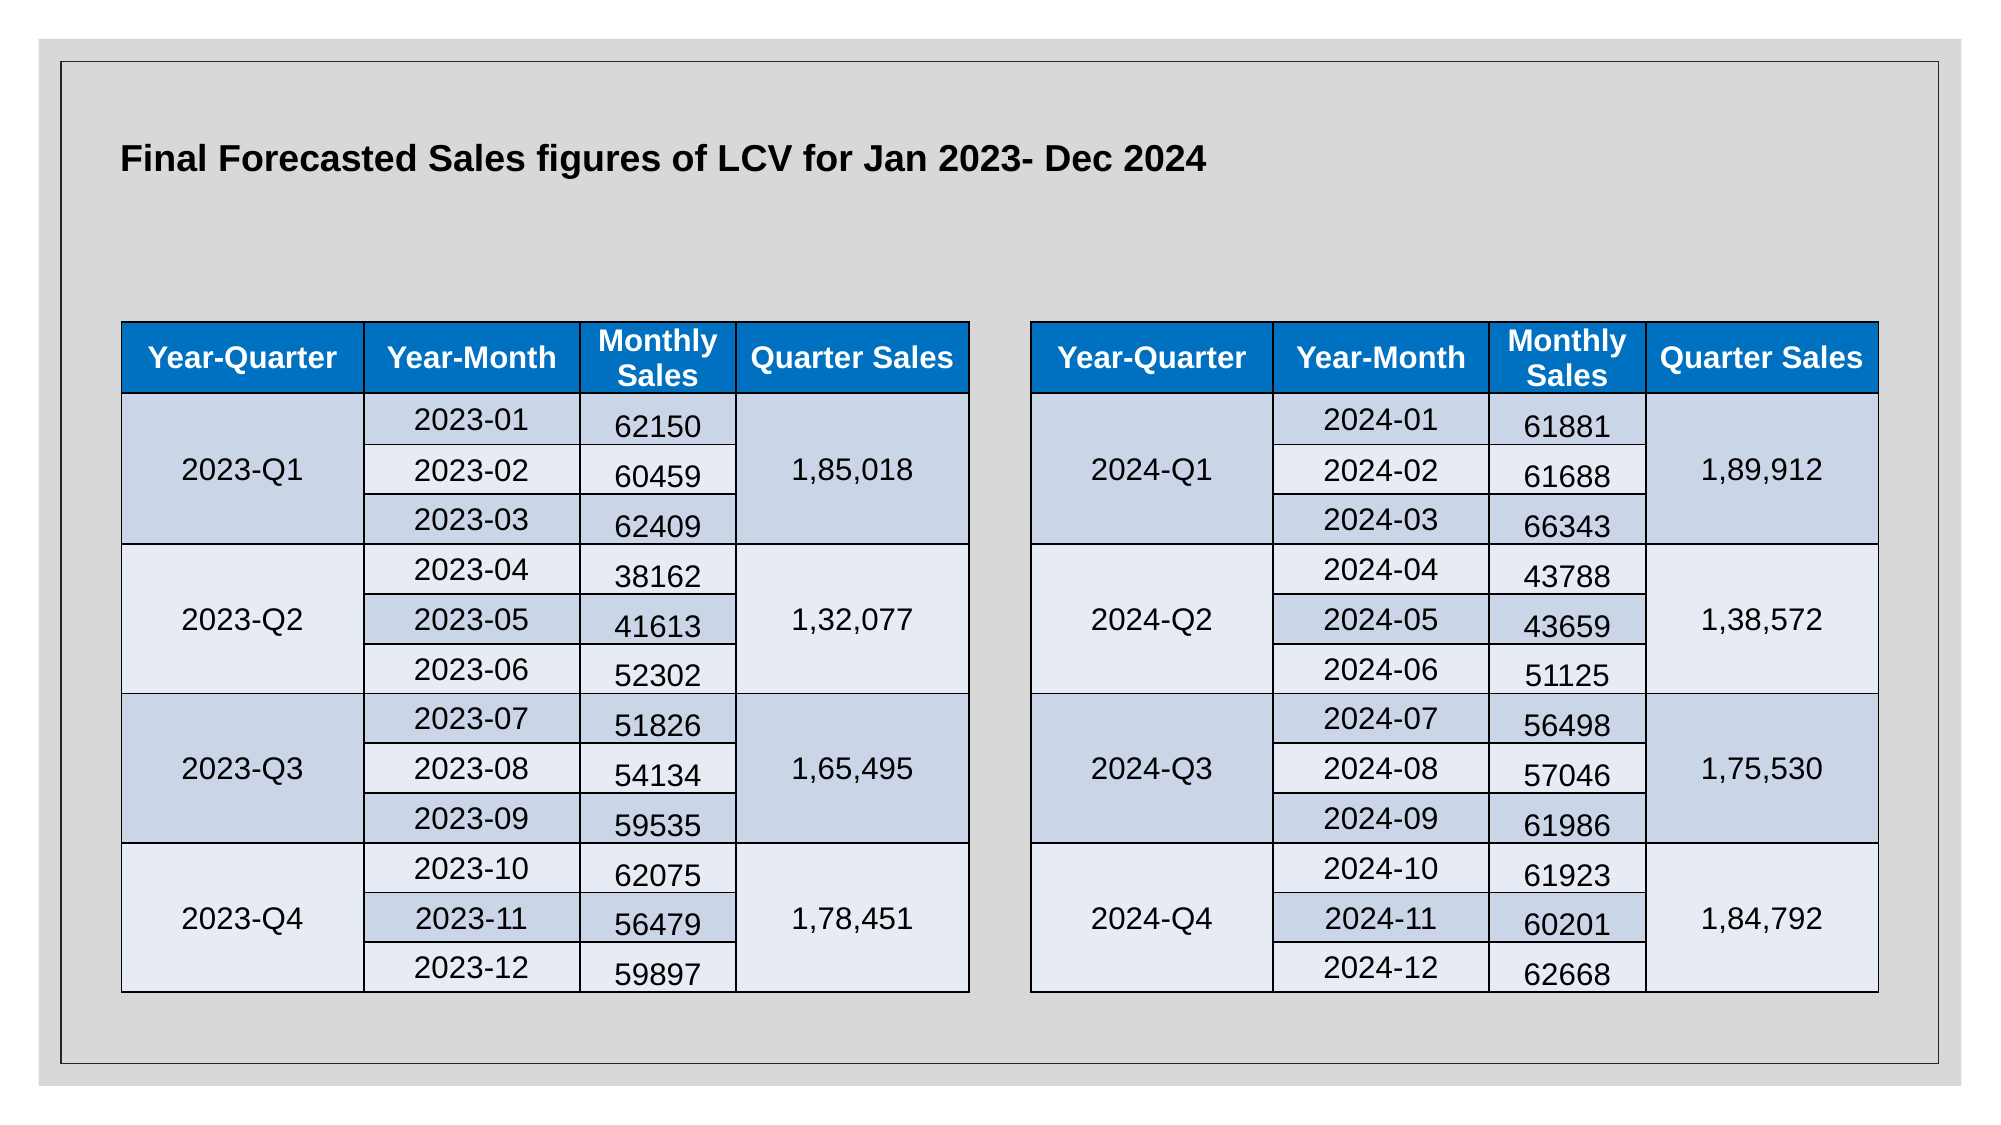

Final Forecasted Sales figures of LCV for Jan 2023- Dec 2024
| Year-Quarter | Year-Month | Monthly Sales | Quarter Sales |
| --- | --- | --- | --- |
| 2024-Q1 | 2024-01 | 61881 | 1,89,912 |
|  | 2024-02 | 61688 |  |
|  | 2024-03 | 66343 |  |
| 2024-Q2 | 2024-04 | 43788 | 1,38,572 |
|  | 2024-05 | 43659 |  |
|  | 2024-06 | 51125 |  |
| 2024-Q3 | 2024-07 | 56498 | 1,75,530 |
|  | 2024-08 | 57046 |  |
|  | 2024-09 | 61986 |  |
| 2024-Q4 | 2024-10 | 61923 | 1,84,792 |
|  | 2024-11 | 60201 |  |
|  | 2024-12 | 62668 |  |
| Year-Quarter | Year-Month | Monthly Sales | Quarter Sales |
| --- | --- | --- | --- |
| 2023-Q1 | 2023-01 | 62150 | 1,85,018 |
|  | 2023-02 | 60459 |  |
|  | 2023-03 | 62409 |  |
| 2023-Q2 | 2023-04 | 38162 | 1,32,077 |
|  | 2023-05 | 41613 |  |
|  | 2023-06 | 52302 |  |
| 2023-Q3 | 2023-07 | 51826 | 1,65,495 |
|  | 2023-08 | 54134 |  |
|  | 2023-09 | 59535 |  |
| 2023-Q4 | 2023-10 | 62075 | 1,78,451 |
|  | 2023-11 | 56479 |  |
|  | 2023-12 | 59897 |  |